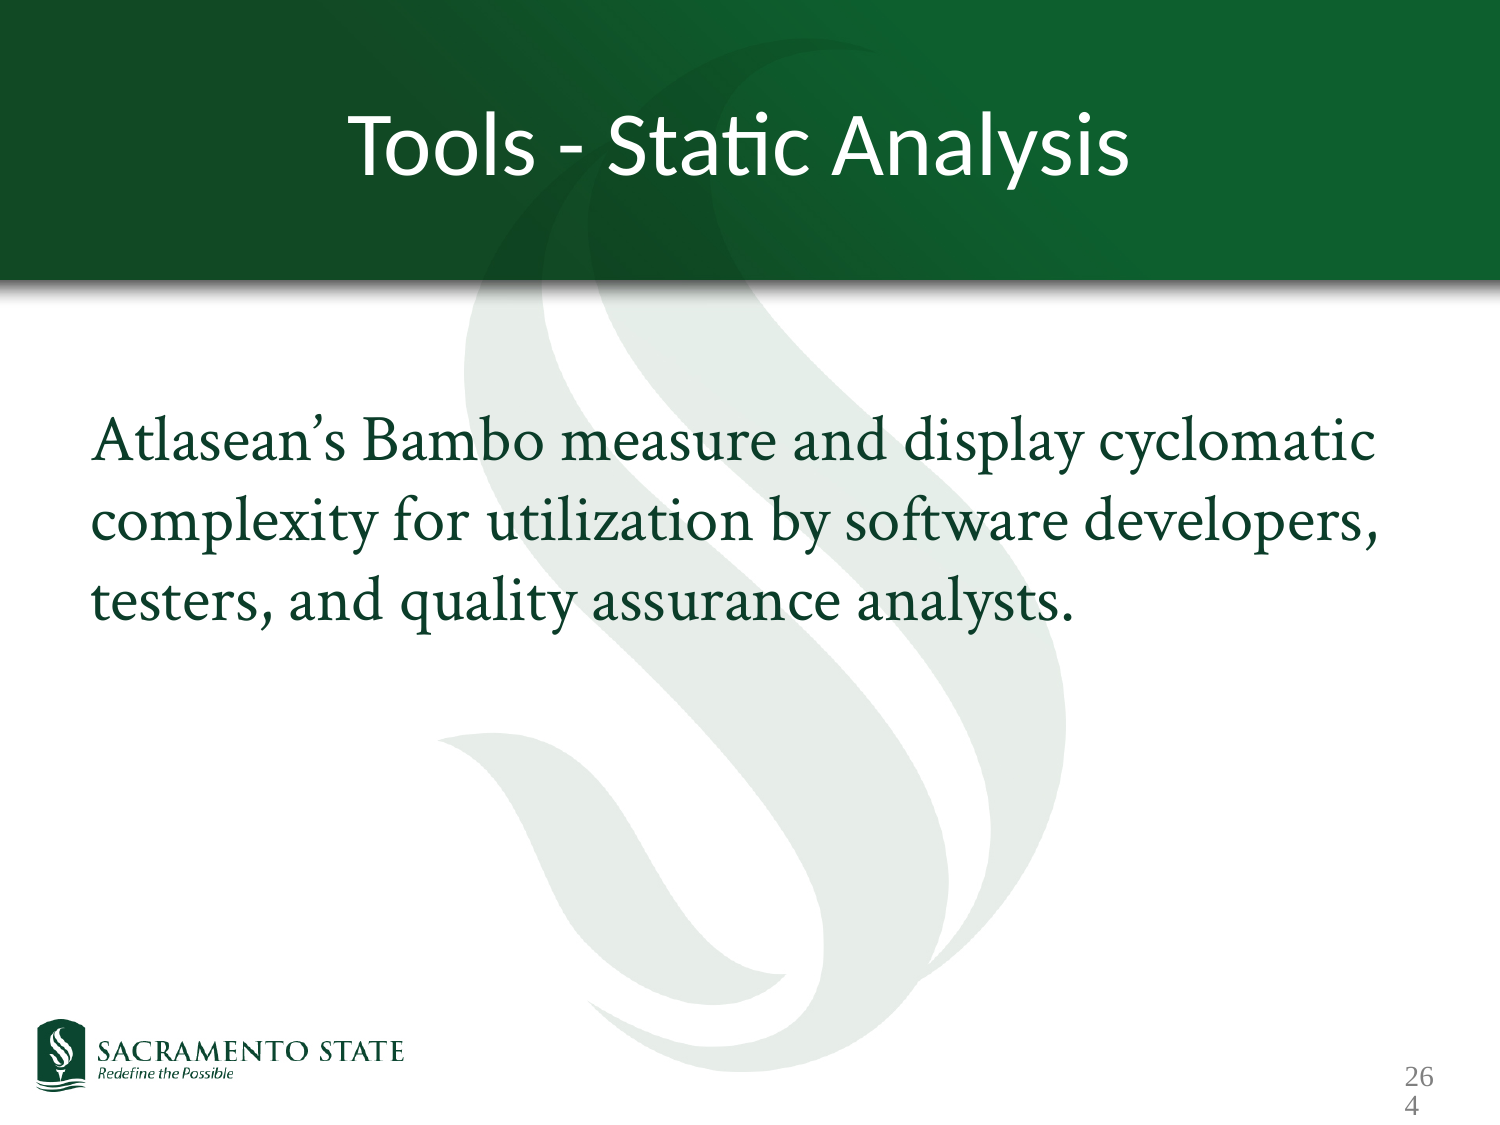

# Tools - Static Analysis

Atlasean’s Bambo measure and display cyclomatic complexity for utilization by software developers, testers, and quality assurance analysts.

264